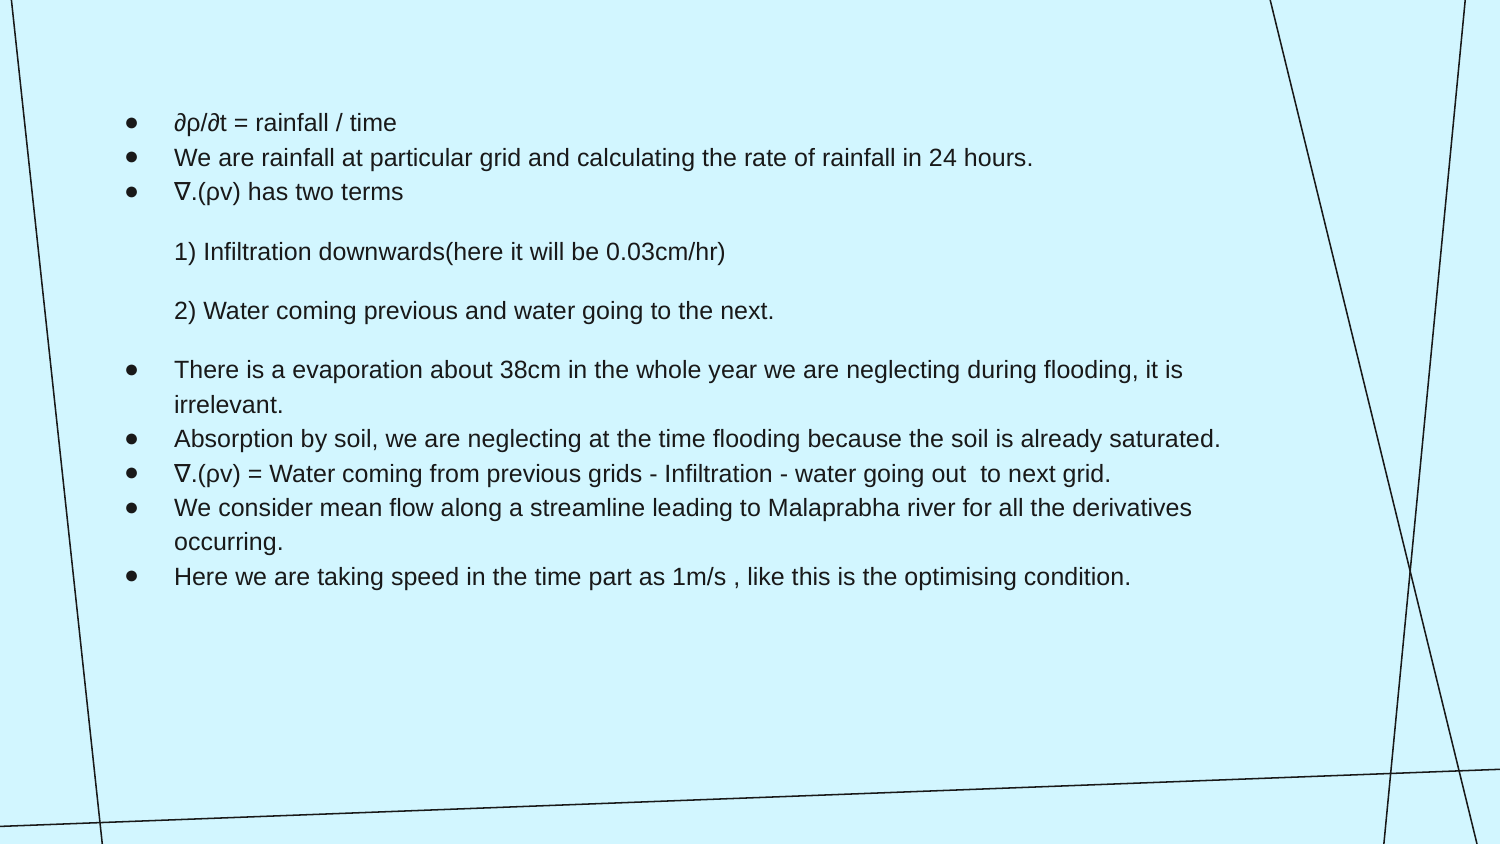

∂ρ/∂t = rainfall / time
We are rainfall at particular grid and calculating the rate of rainfall in 24 hours.
∇.(ρv) has two terms
1) Infiltration downwards(here it will be 0.03cm/hr)
2) Water coming previous and water going to the next.
There is a evaporation about 38cm in the whole year we are neglecting during flooding, it is irrelevant.
Absorption by soil, we are neglecting at the time flooding because the soil is already saturated.
∇.(ρv) = Water coming from previous grids - Infiltration - water going out  to next grid.
We consider mean flow along a streamline leading to Malaprabha river for all the derivatives occurring.
Here we are taking speed in the time part as 1m/s , like this is the optimising condition.